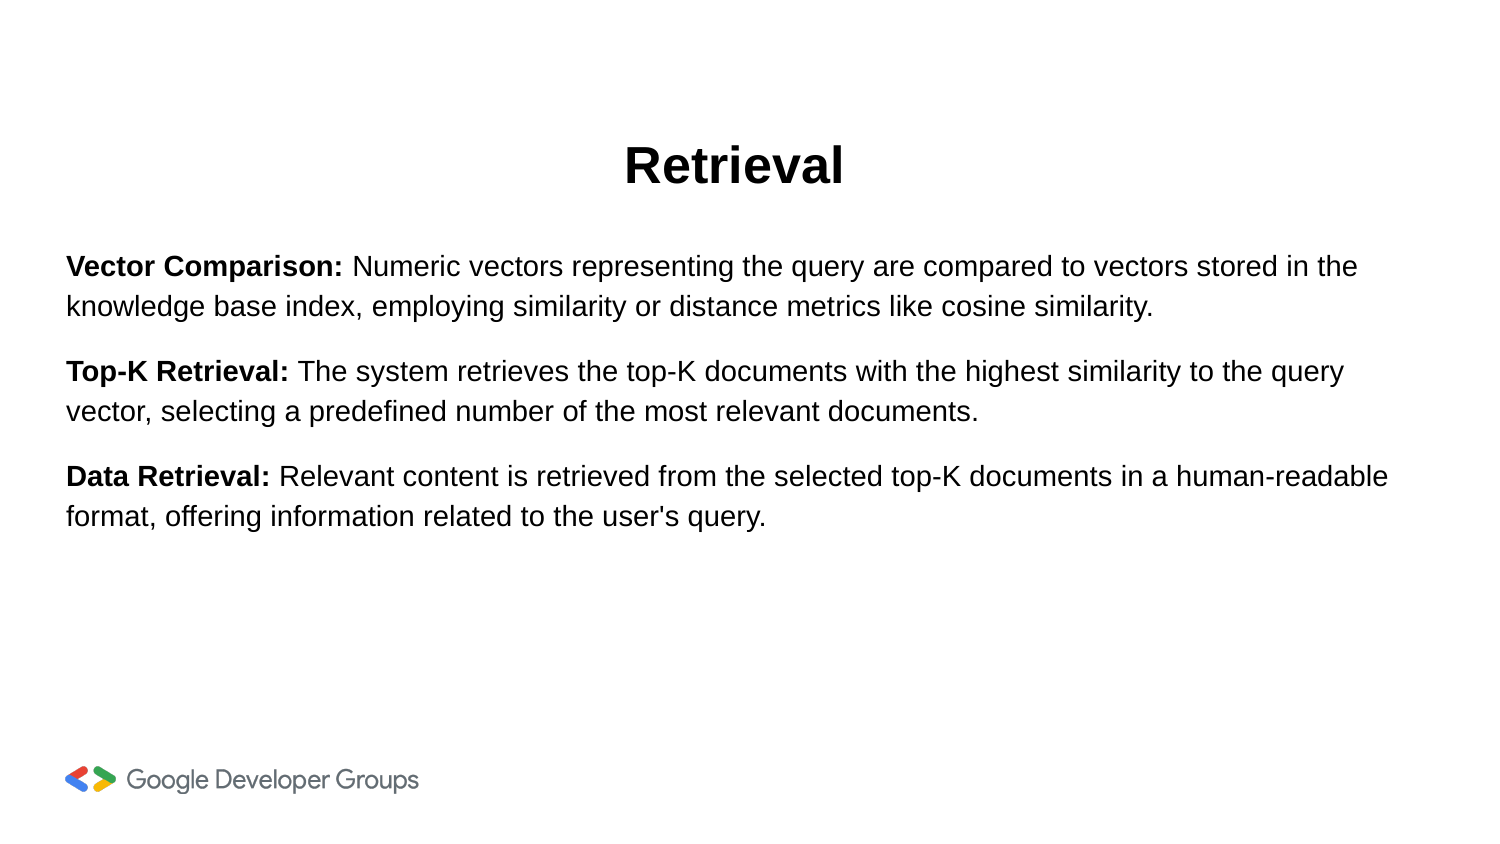

# Retrieval
Vector Comparison: Numeric vectors representing the query are compared to vectors stored in the knowledge base index, employing similarity or distance metrics like cosine similarity.
Top-K Retrieval: The system retrieves the top-K documents with the highest similarity to the query vector, selecting a predefined number of the most relevant documents.
Data Retrieval: Relevant content is retrieved from the selected top-K documents in a human-readable format, offering information related to the user's query.